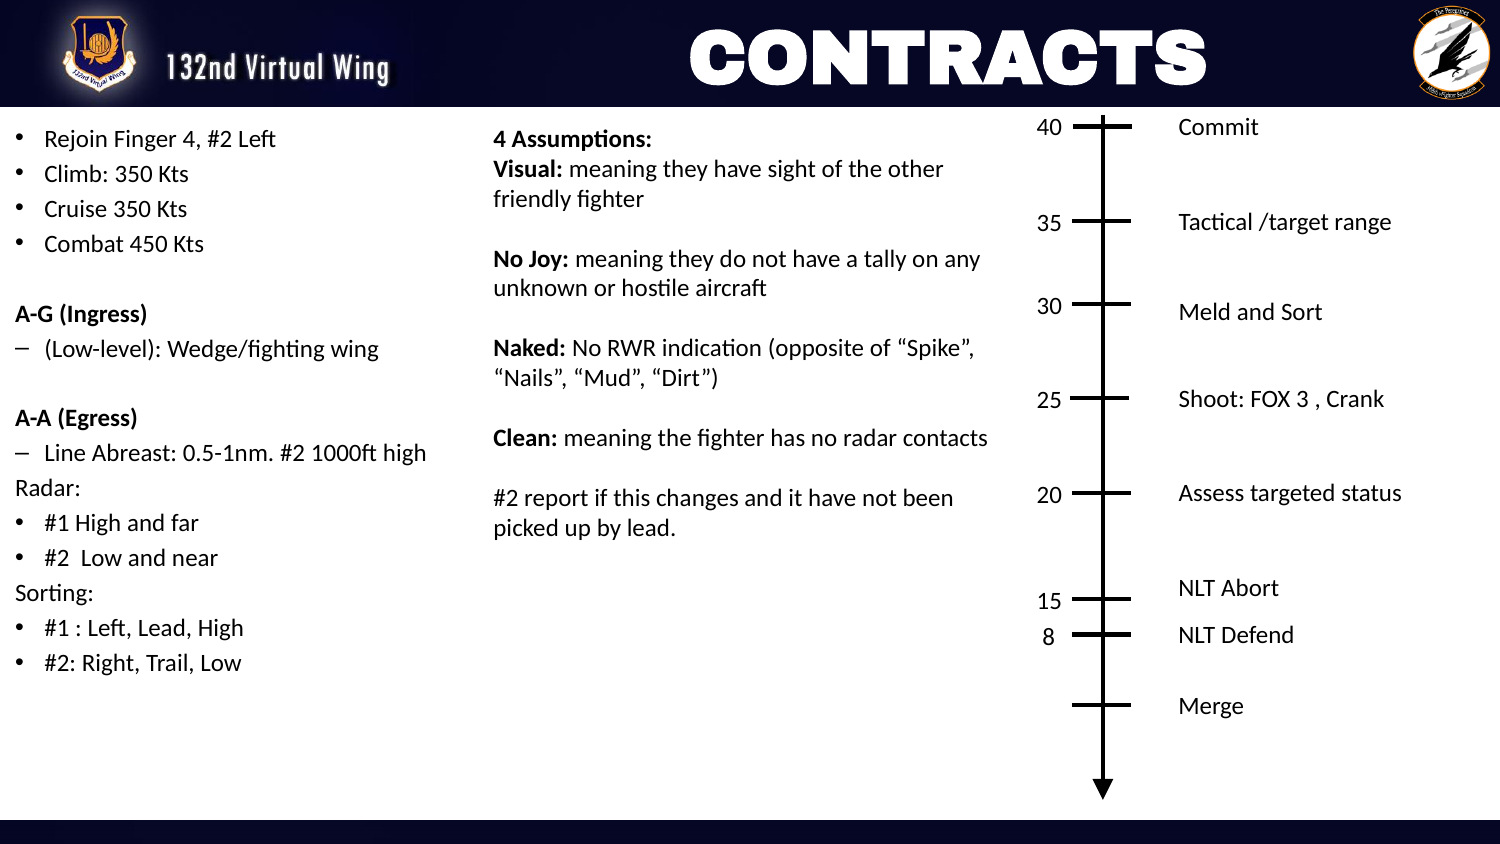

CONTRACTS
40
Commit
Rejoin Finger 4, #2 Left
Climb: 350 Kts
Cruise 350 Kts
Combat 450 Kts

A-G (Ingress)
(Low-level): Wedge/fighting wing

A-A (Egress)
Line Abreast: 0.5-1nm. #2 1000ft high
Radar:
#1 High and far
#2  Low and near
Sorting:
#1 : Left, Lead, High
#2: Right, Trail, Low

4 Assumptions:
Visual: meaning they have sight of the other friendly fighter

No Joy: meaning they do not have a tally on any unknown or hostile aircraft

Naked: No RWR indication (opposite of “Spike”, “Nails”, “Mud”, “Dirt”)

Clean: meaning the fighter has no radar contacts

#2 report if this changes and it have not been picked up by lead.

Tactical /target range
35
30
Meld and Sort
Shoot: FOX 3 , Crank
25
Assess targeted status
20
NLT Abort
15
NLT Defend
 8
Merge